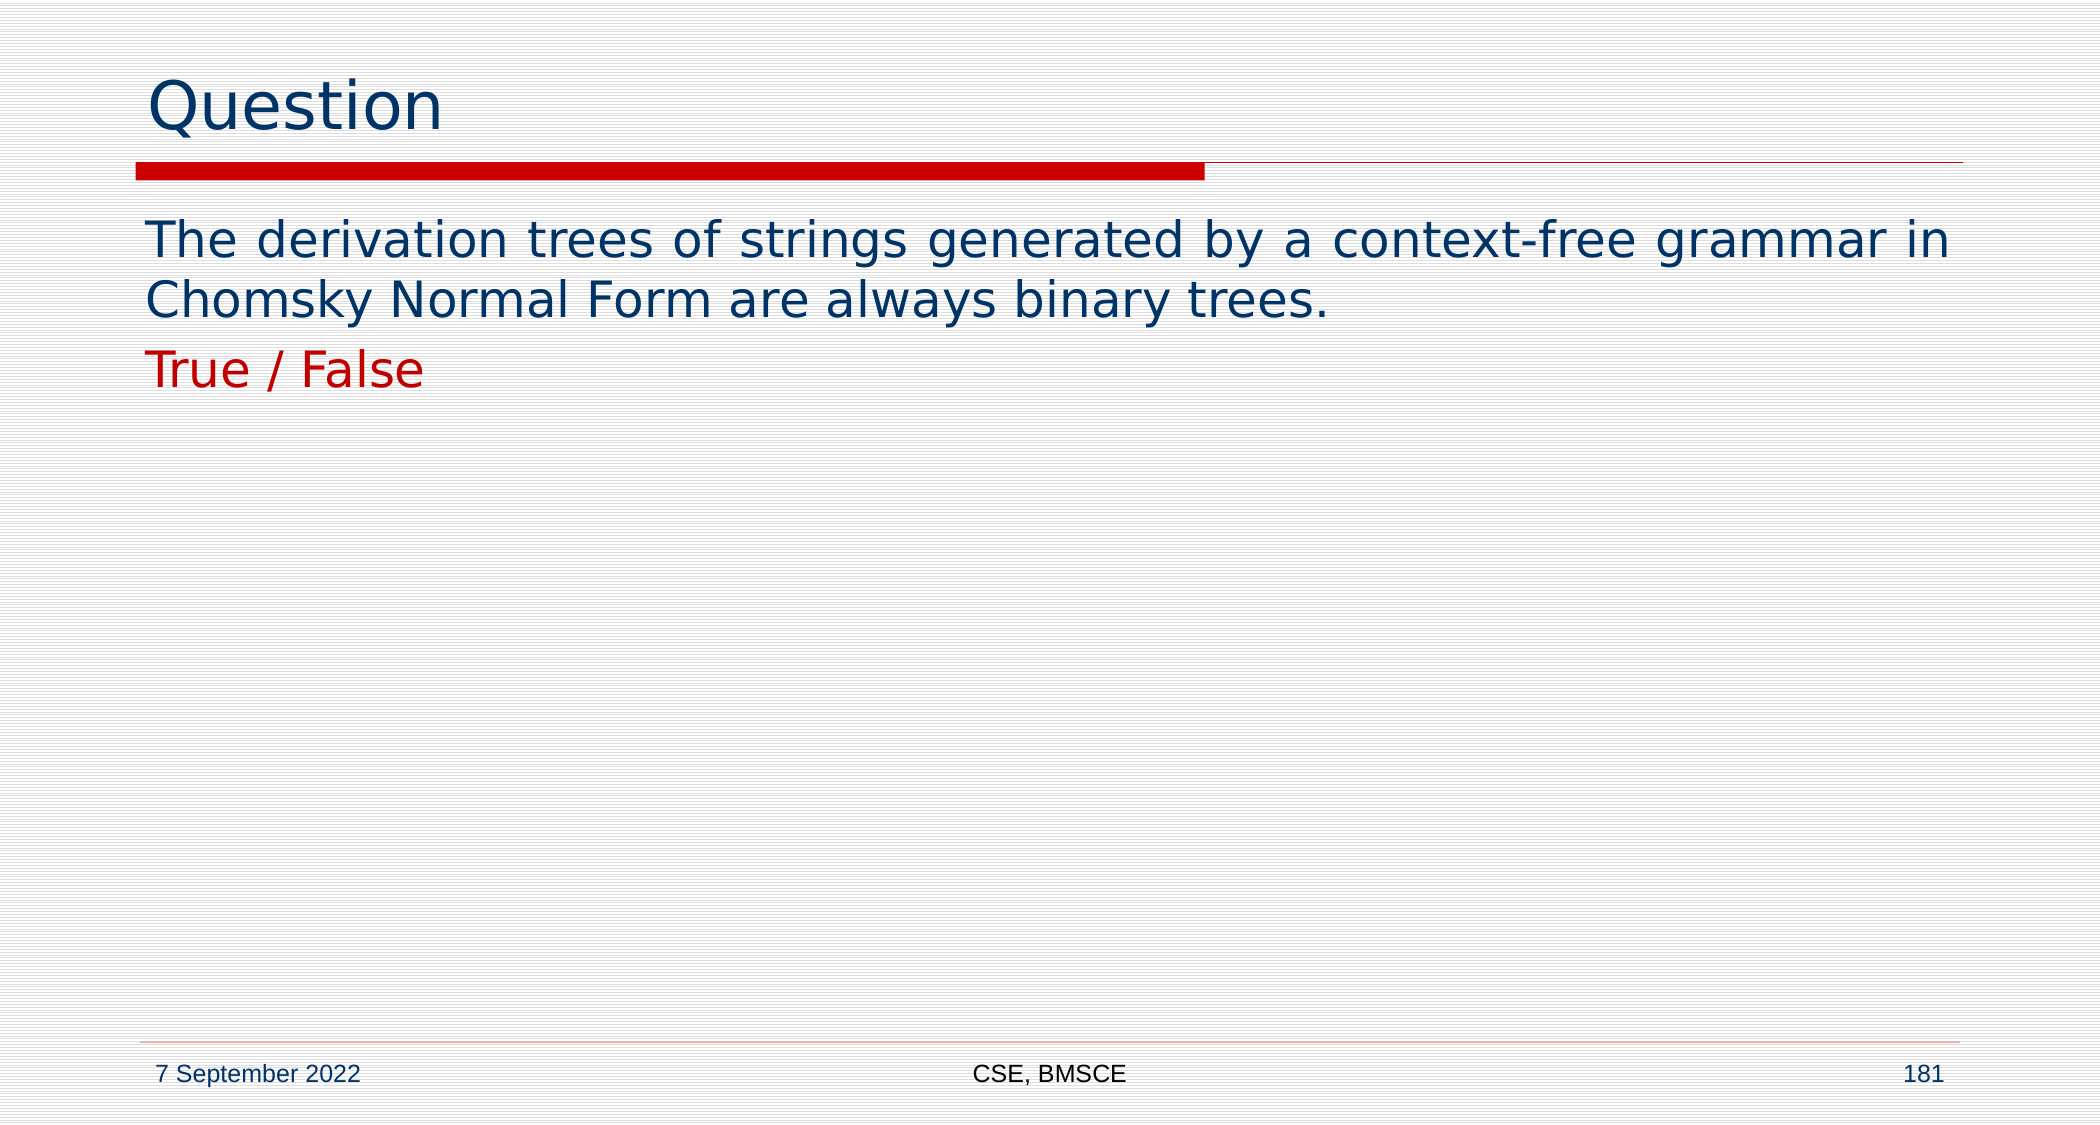

# Question
The derivation trees of strings generated by a context-free grammar in Chomsky Normal Form are always binary trees.
True / False

CSE, BMSCE
181
7 September 2022